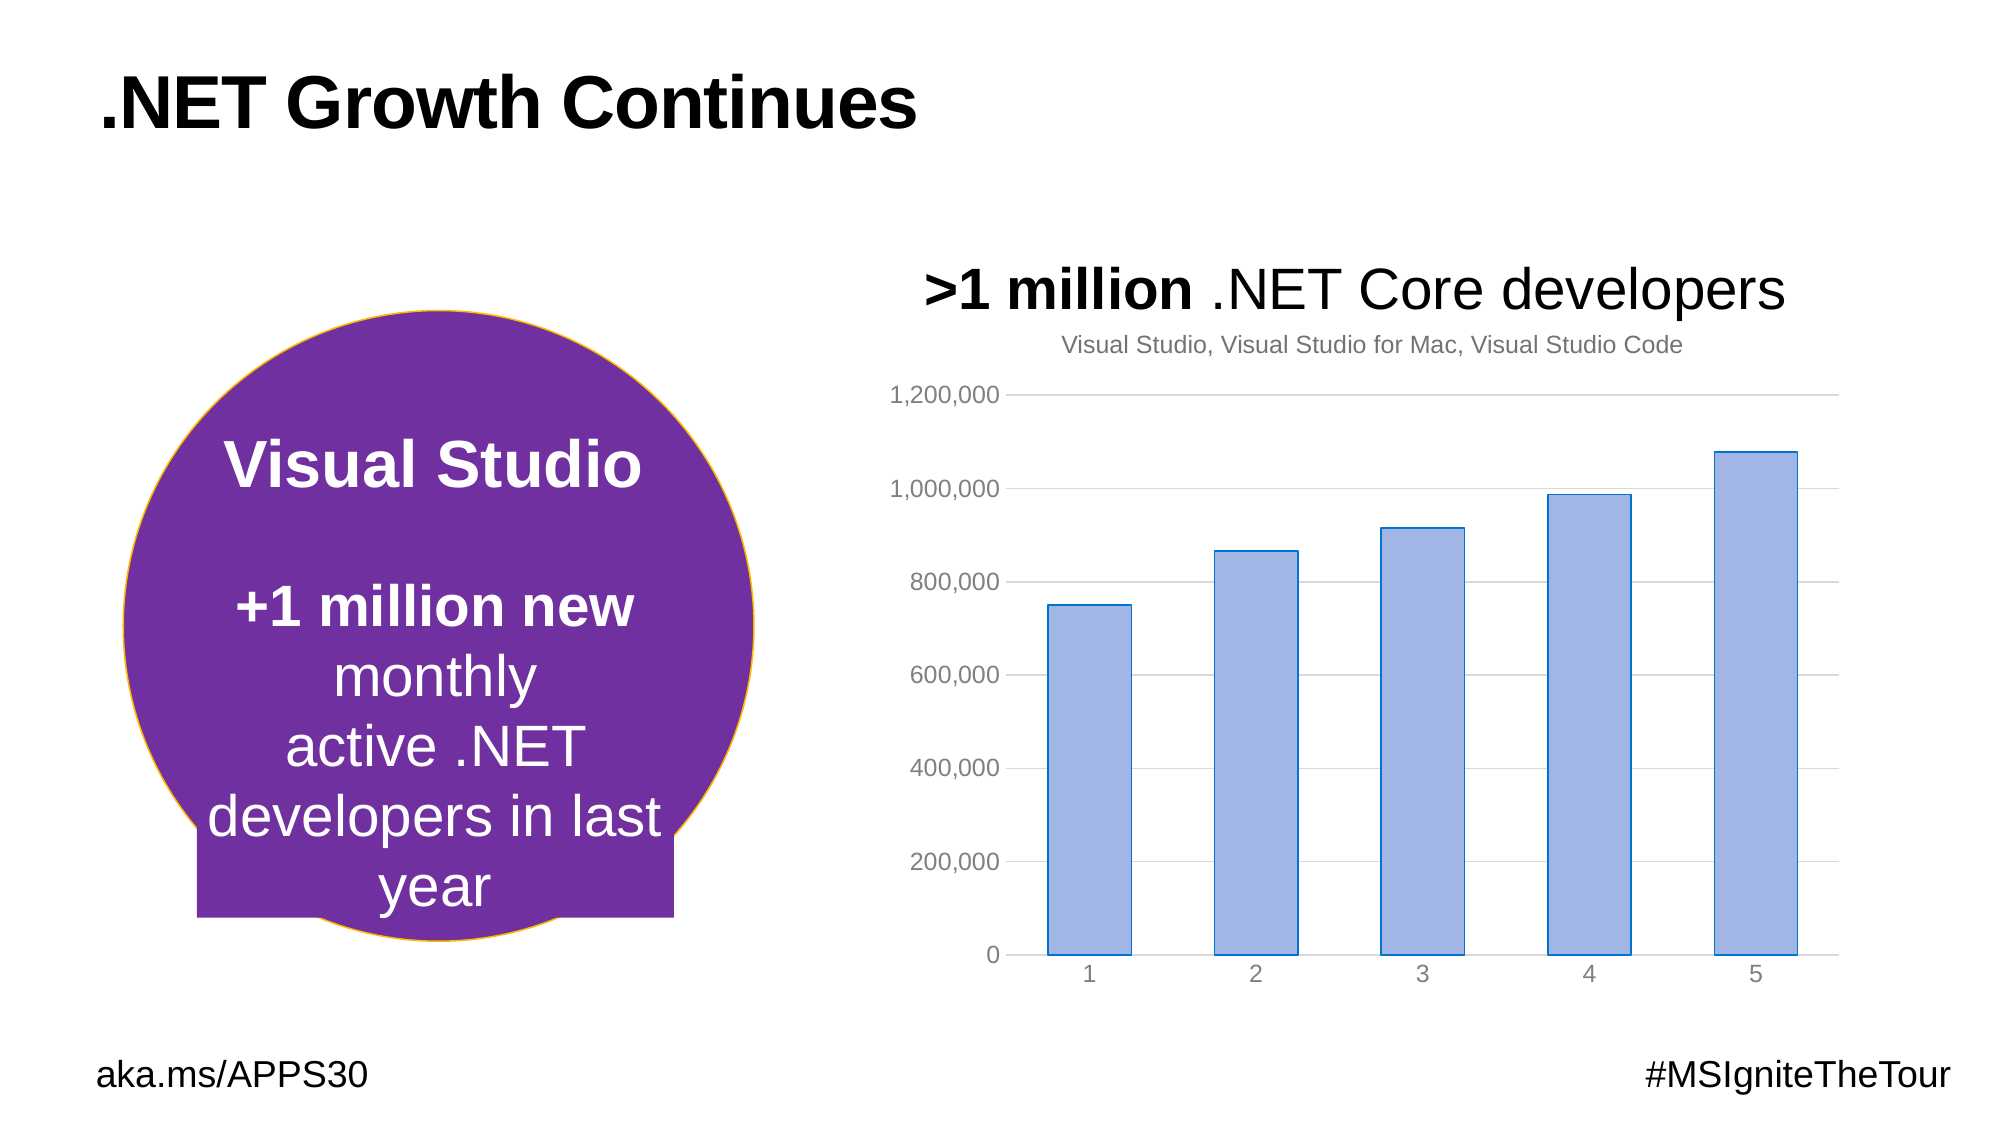

.NET Growth Continues
>1 million .NET Core developers
Visual Studio, Visual Studio for Mac, Visual Studio Code

### Chart

| Category |  |
|---|---|
Visual Studio
+1 million new monthly active .NET developers in last year